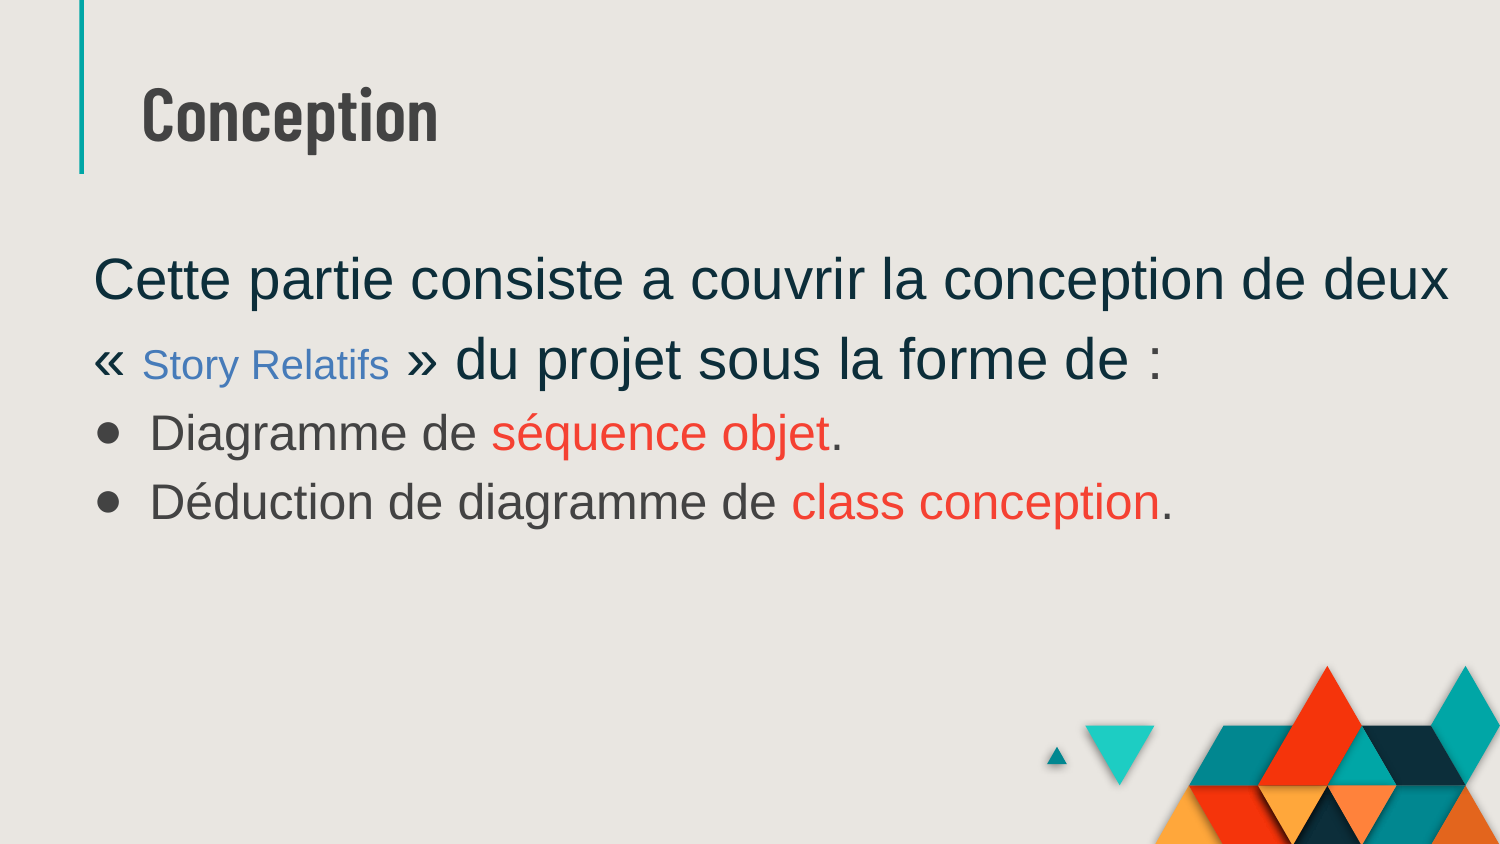

# Conception
Cette partie consiste a couvrir la conception de deux
« Story Relatifs » du projet sous la forme de :
Diagramme de séquence objet.
Déduction de diagramme de class conception.